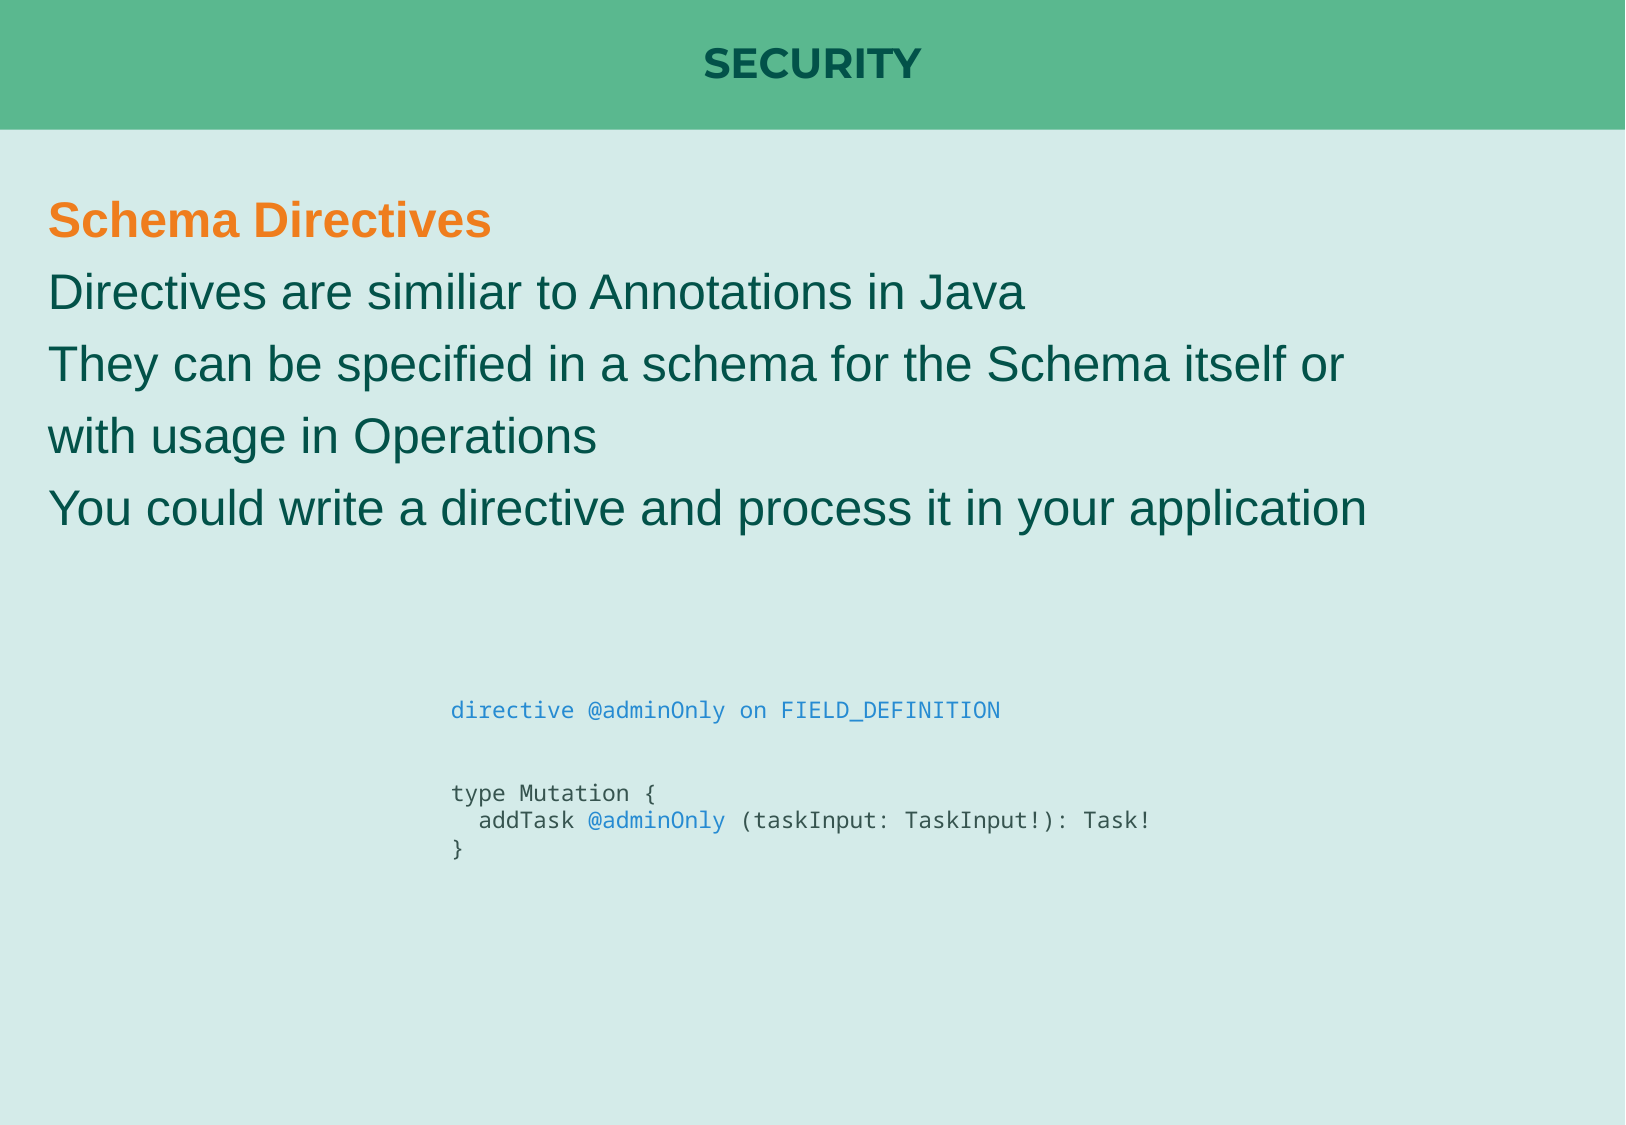

# Security
Schema Directives
Directives are similiar to Annotations in Java
They can be specified in a schema for the Schema itself or with usage in Operations
You could write a directive and process it in your application
directive @adminOnly on FIELD_DEFINITION

type Mutation {
  addTask @adminOnly (taskInput: TaskInput!): Task!
}